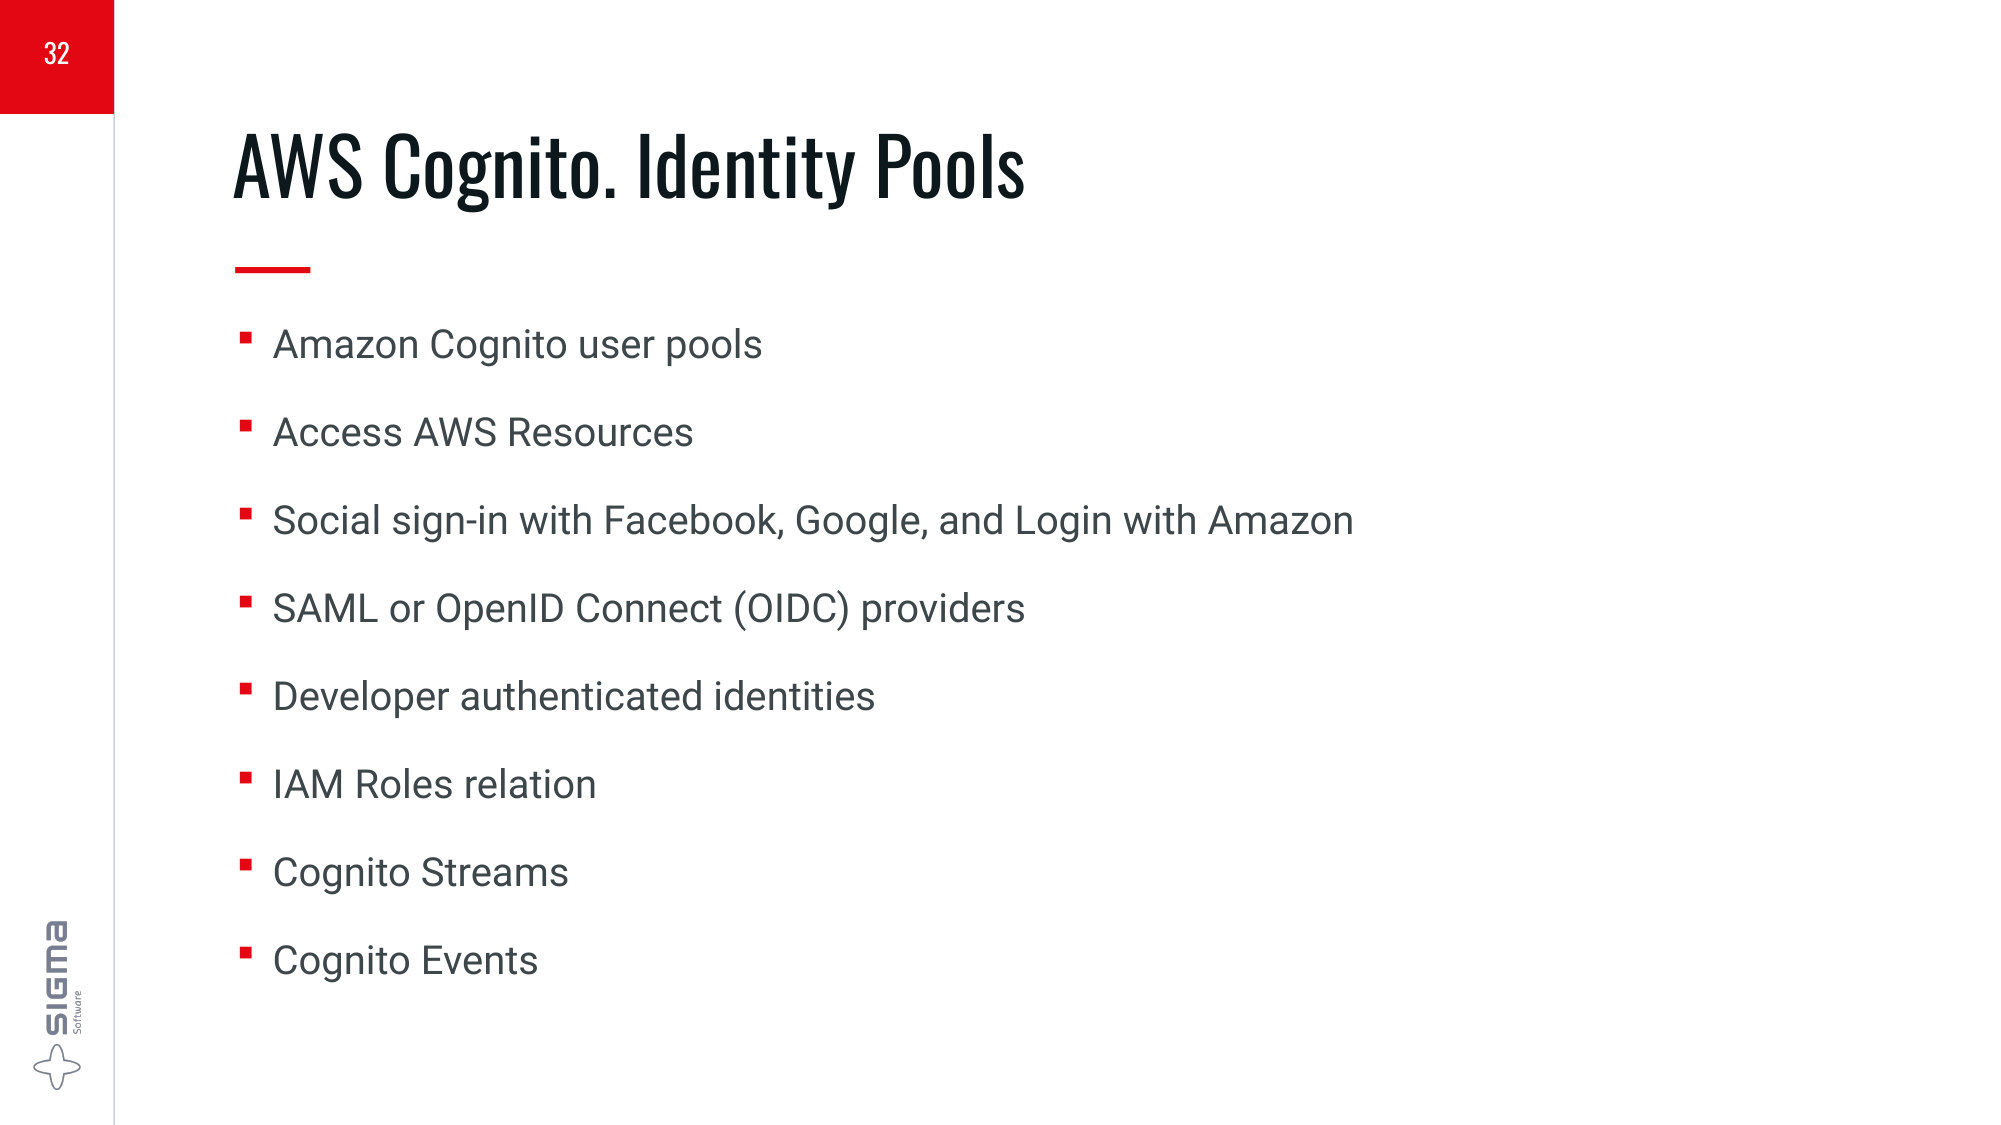

32
# AWS Cognito. Identity Pools —
Amazon Cognito user pools
Access AWS Resources
Social sign-in with Facebook, Google, and Login with Amazon
SAML or OpenID Connect (OIDC) providers
Developer authenticated identities
IAM Roles relation
Cognito Streams
Cognito Events